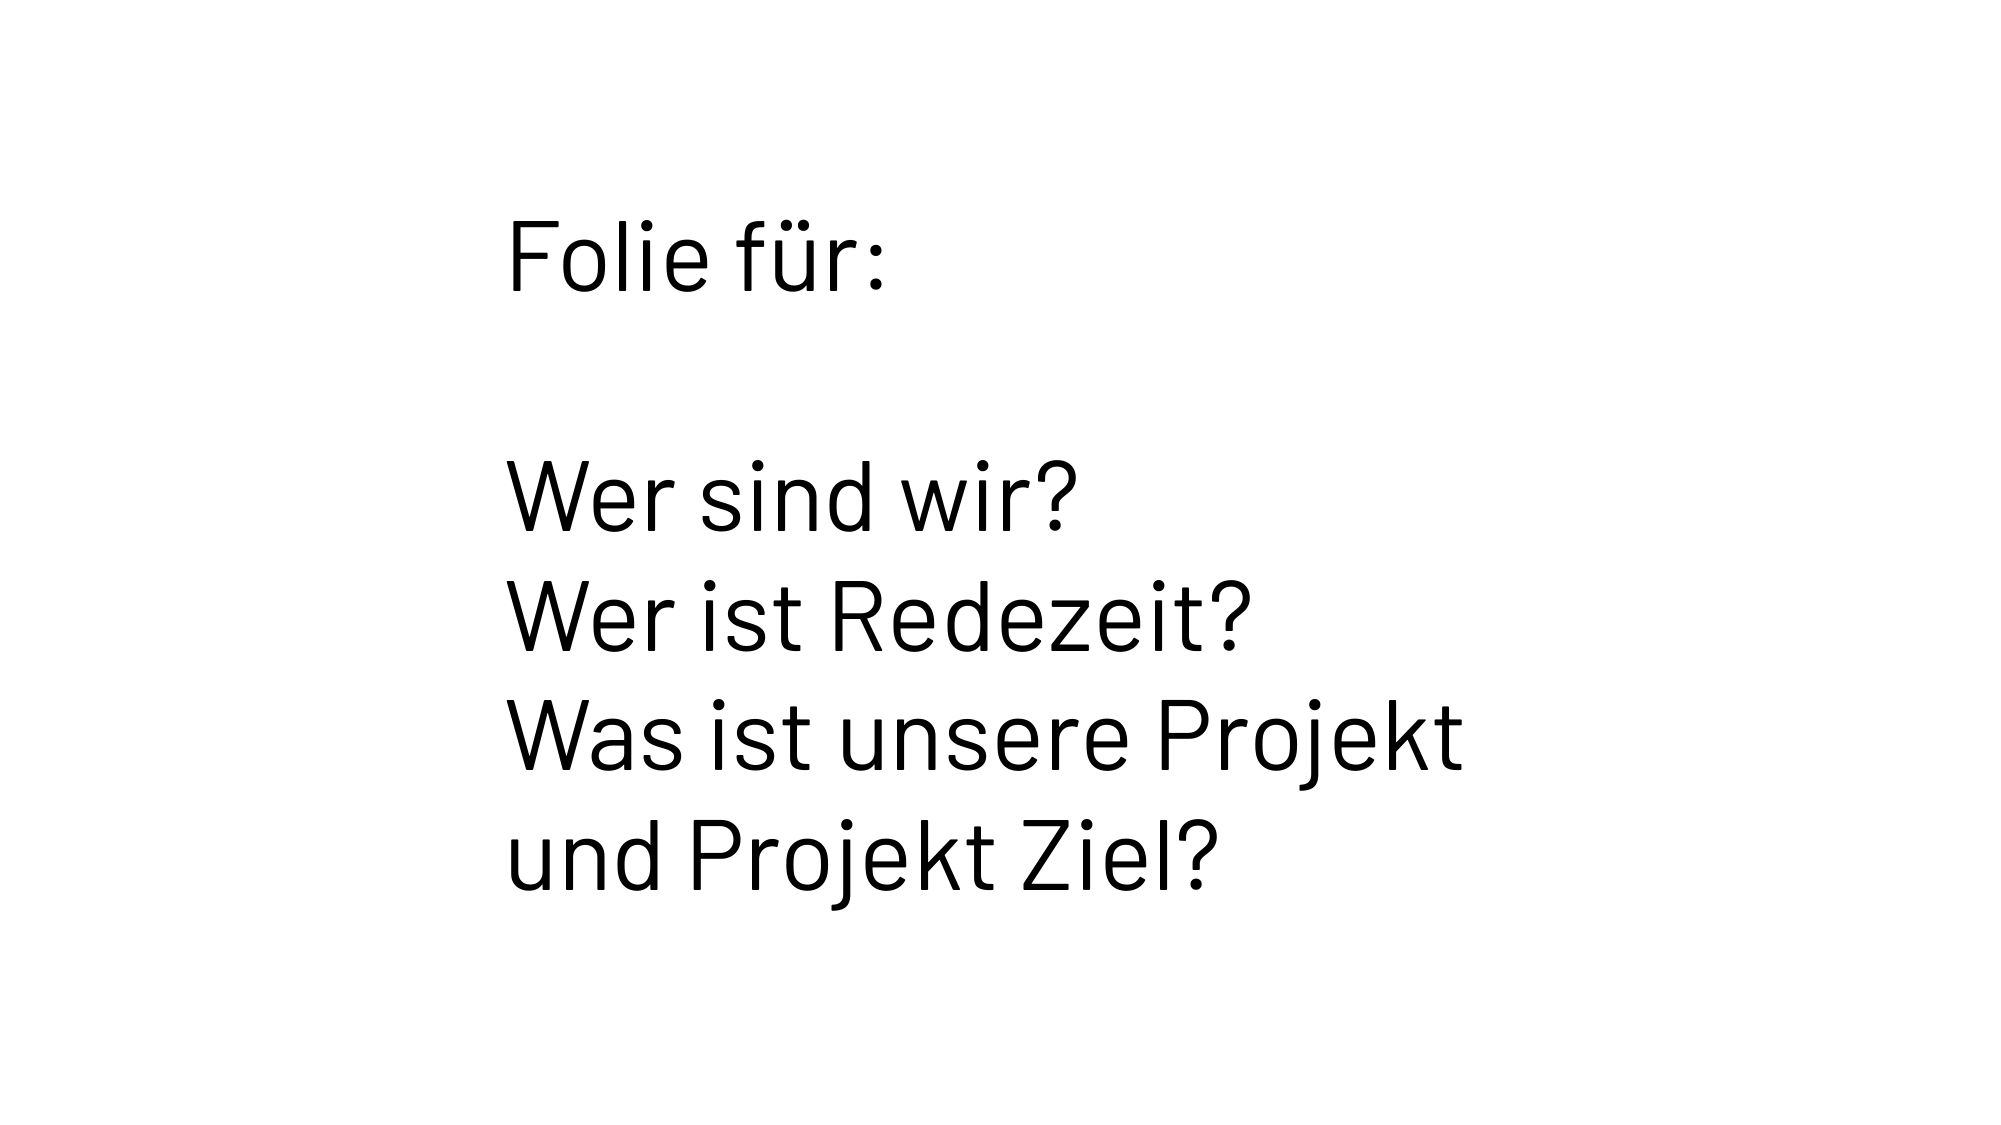

Folie für:

Wer sind wir?
Wer ist Redezeit?
Was ist unsere Projekt
und Projekt Ziel?